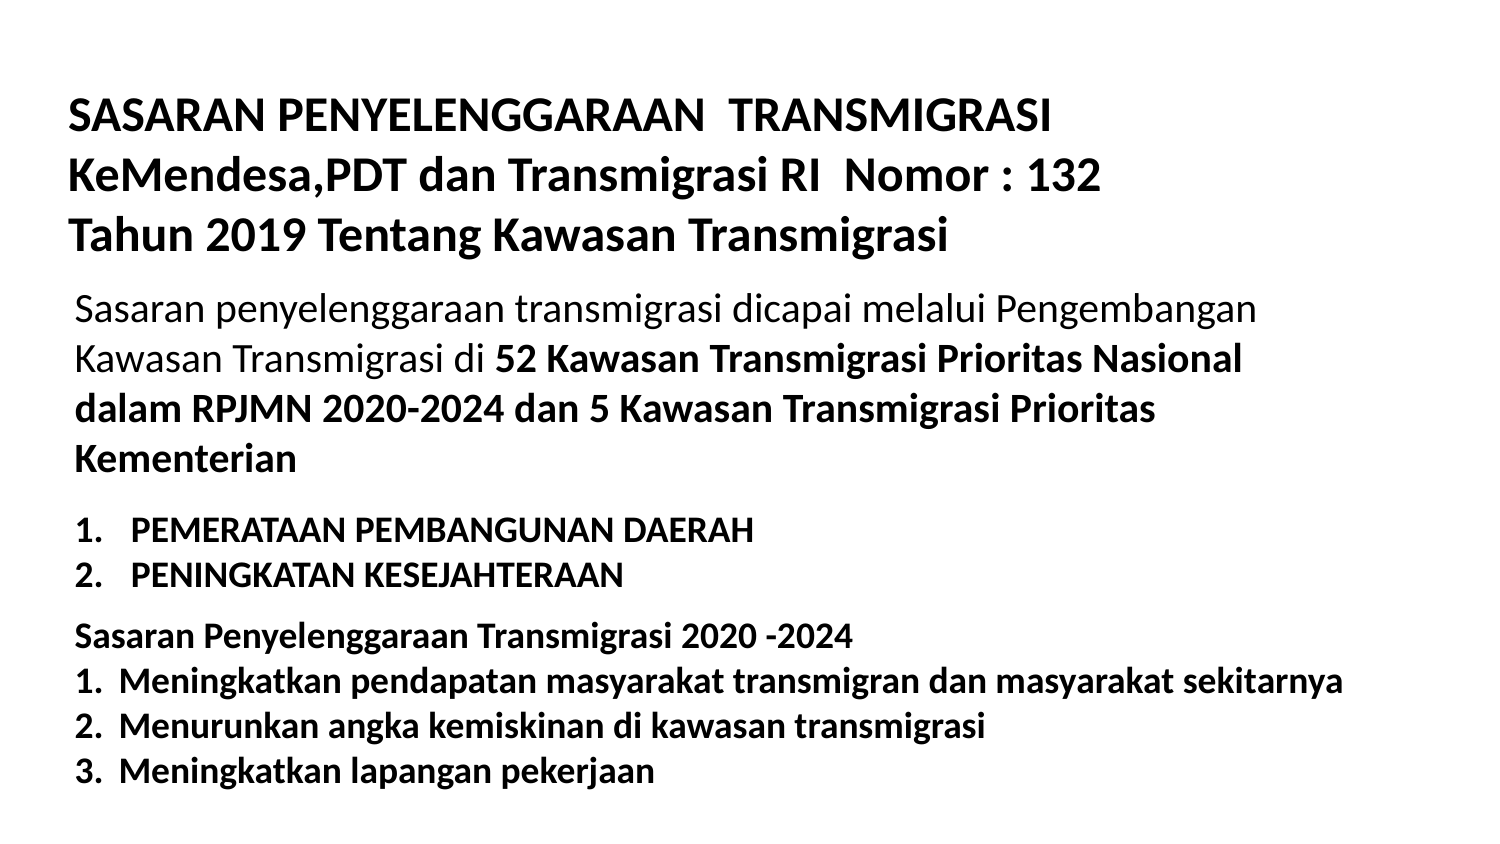

SASARAN PENYELENGGARAAN  TRANSMIGRASI
KeMendesa,PDT dan Transmigrasi RI  Nomor : 132 Tahun 2019 Tentang Kawasan Transmigrasi
Sasaran penyelenggaraan transmigrasi dicapai melalui Pengembangan Kawasan Transmigrasi di 52 Kawasan Transmigrasi Prioritas Nasional dalam RPJMN 2020-2024 dan 5 Kawasan Transmigrasi Prioritas Kementerian
PEMERATAAN PEMBANGUNAN DAERAH
PENINGKATAN KESEJAHTERAAN
Sasaran Penyelenggaraan Transmigrasi 2020 -2024
1.	Meningkatkan pendapatan masyarakat transmigran dan masyarakat sekitarnya
2.	Menurunkan angka kemiskinan di kawasan transmigrasi
3. 	Meningkatkan lapangan pekerjaan